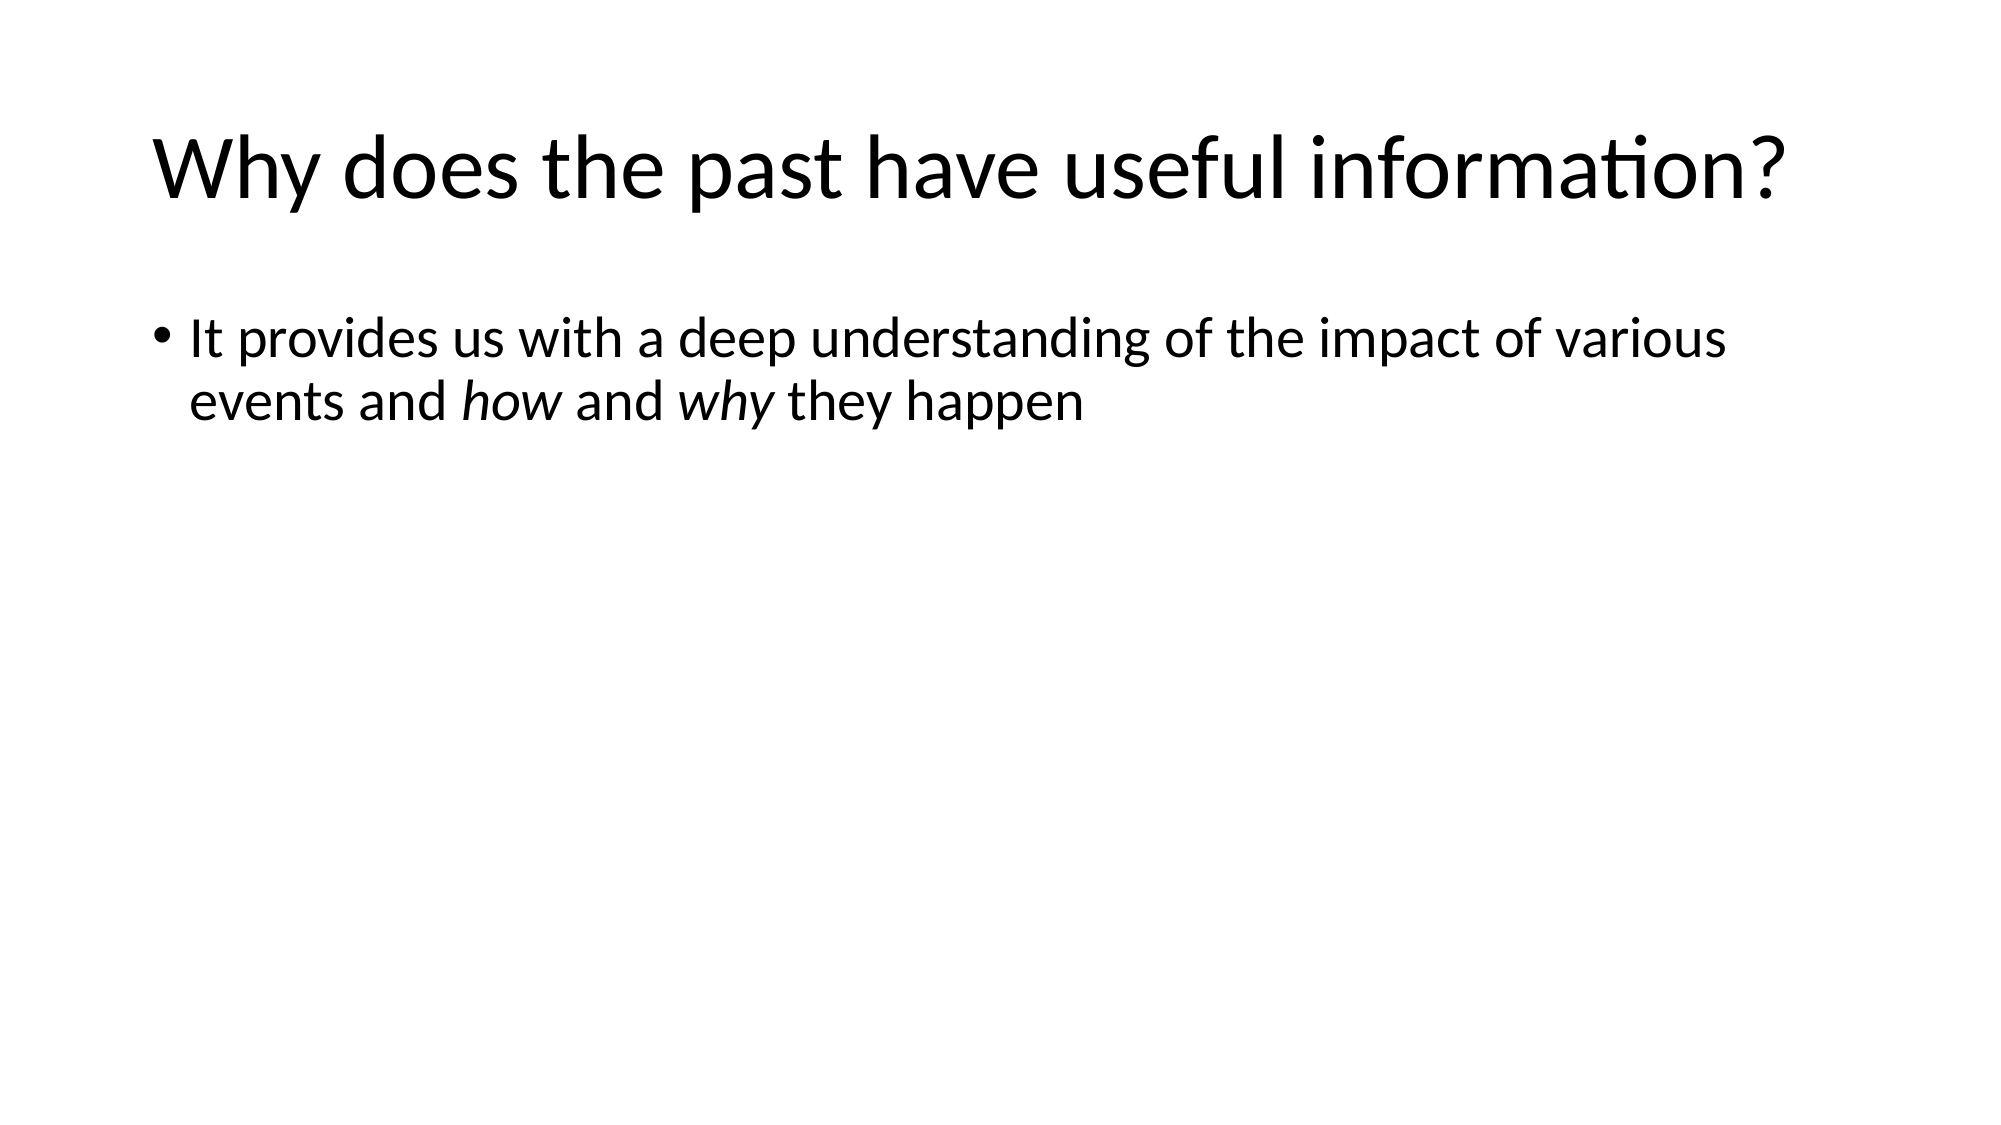

# Why does the past have useful information?
It provides us with a deep understanding of the impact of various events and how and why they happen